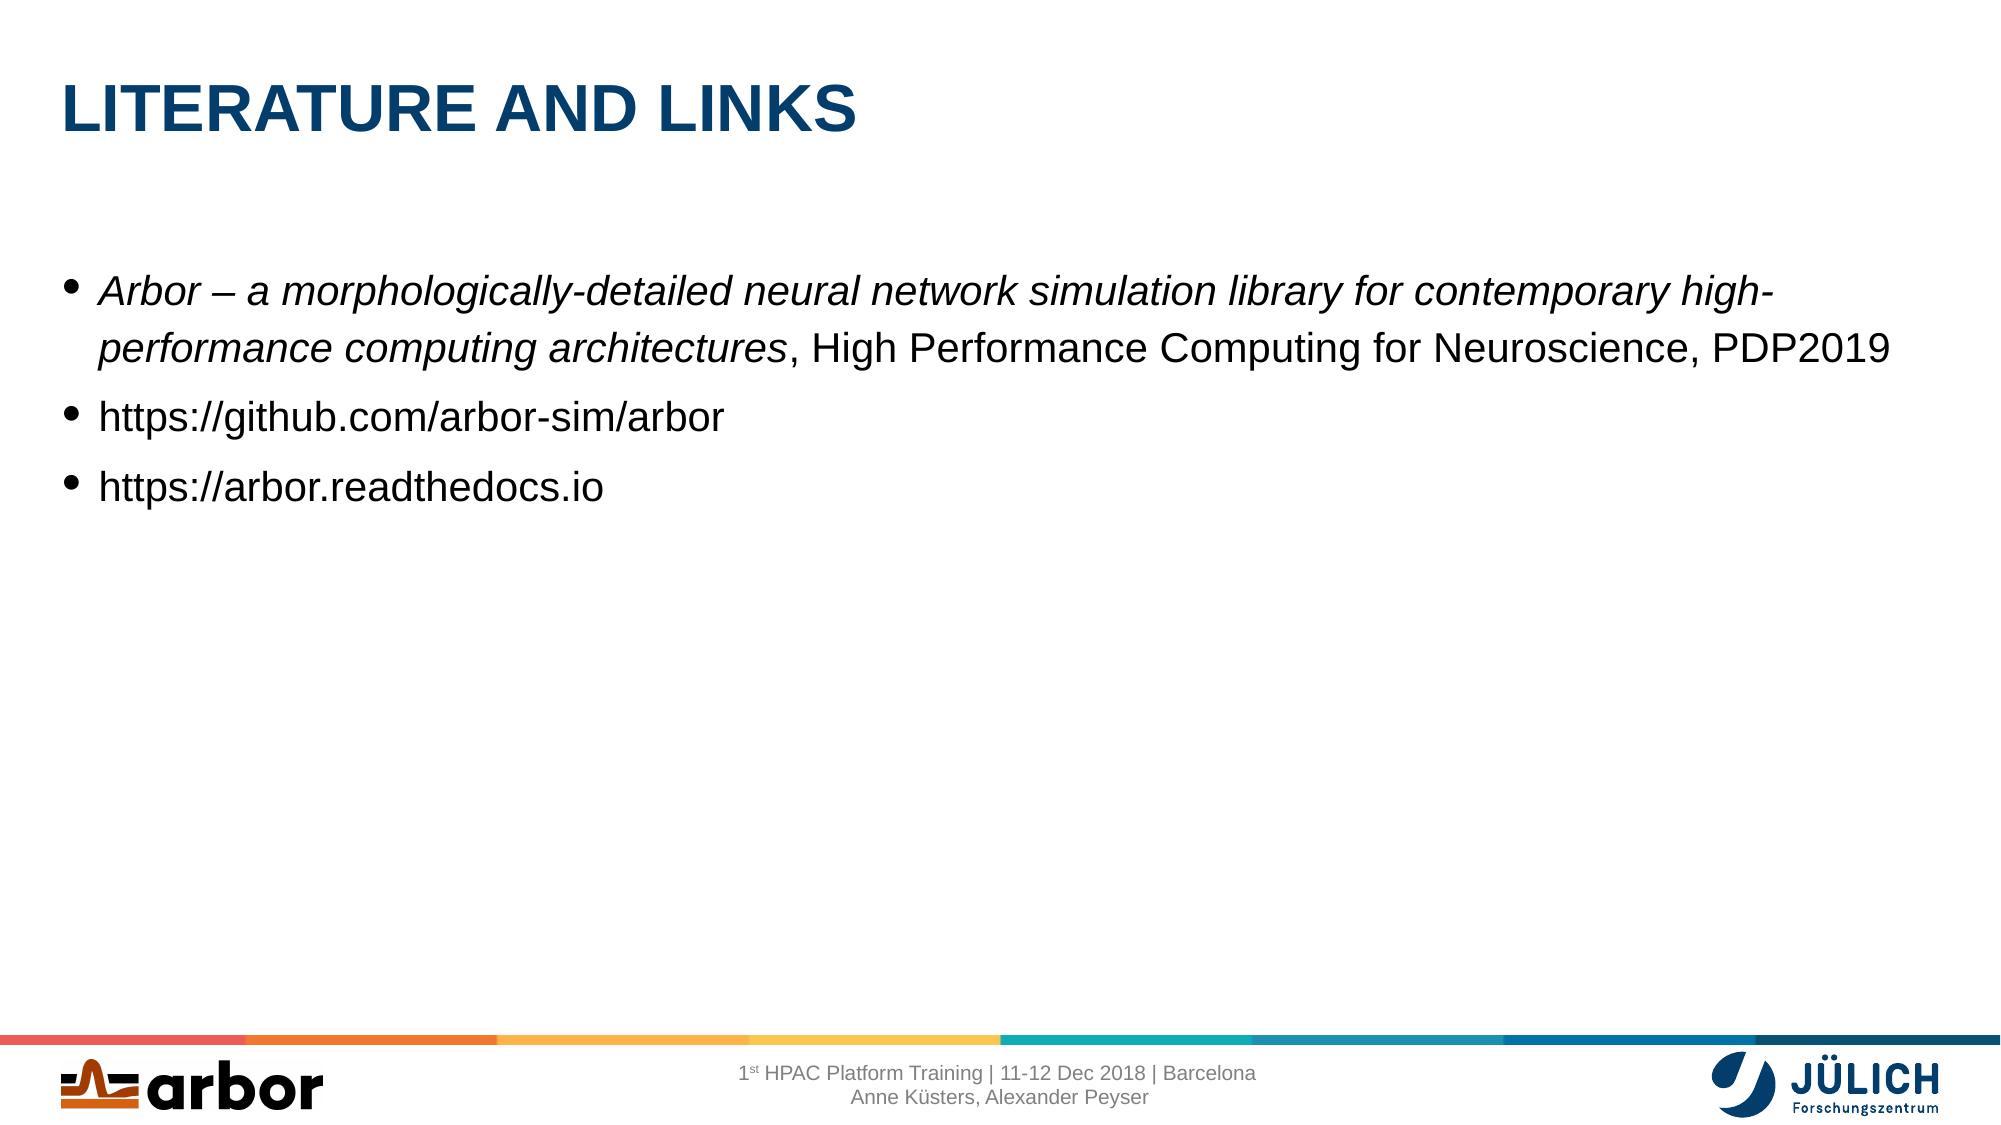

# Literature and Links
Arbor – a morphologically-detailed neural network simulation library for contemporary high-performance computing architectures, High Performance Computing for Neuroscience, PDP2019
https://github.com/arbor-sim/arbor
https://arbor.readthedocs.io